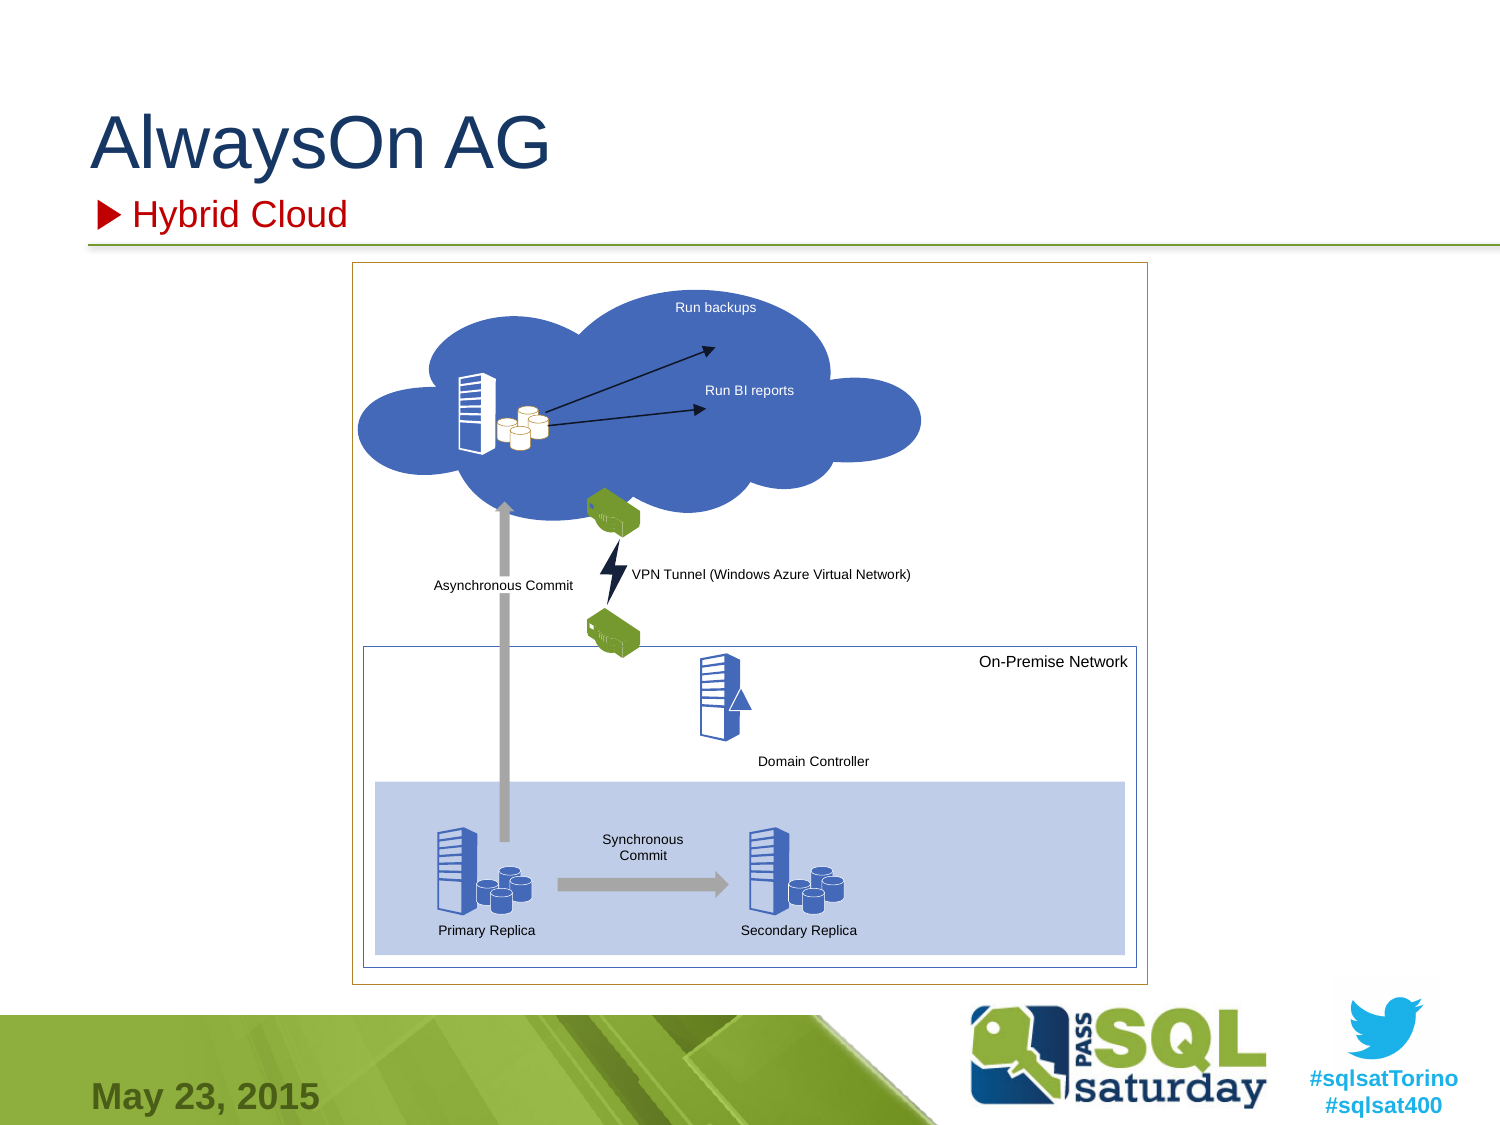

# AlwaysOn AG
Hybrid Cloud

Run backups
Windows Azure

Run BI reports
Secondary Replica

VPN Tunnel (Windows Azure Virtual Network)
Asynchronous Commit

On-Premise Network

Domain Controller

Synchronous Commit
Primary Replica
Secondary Replica